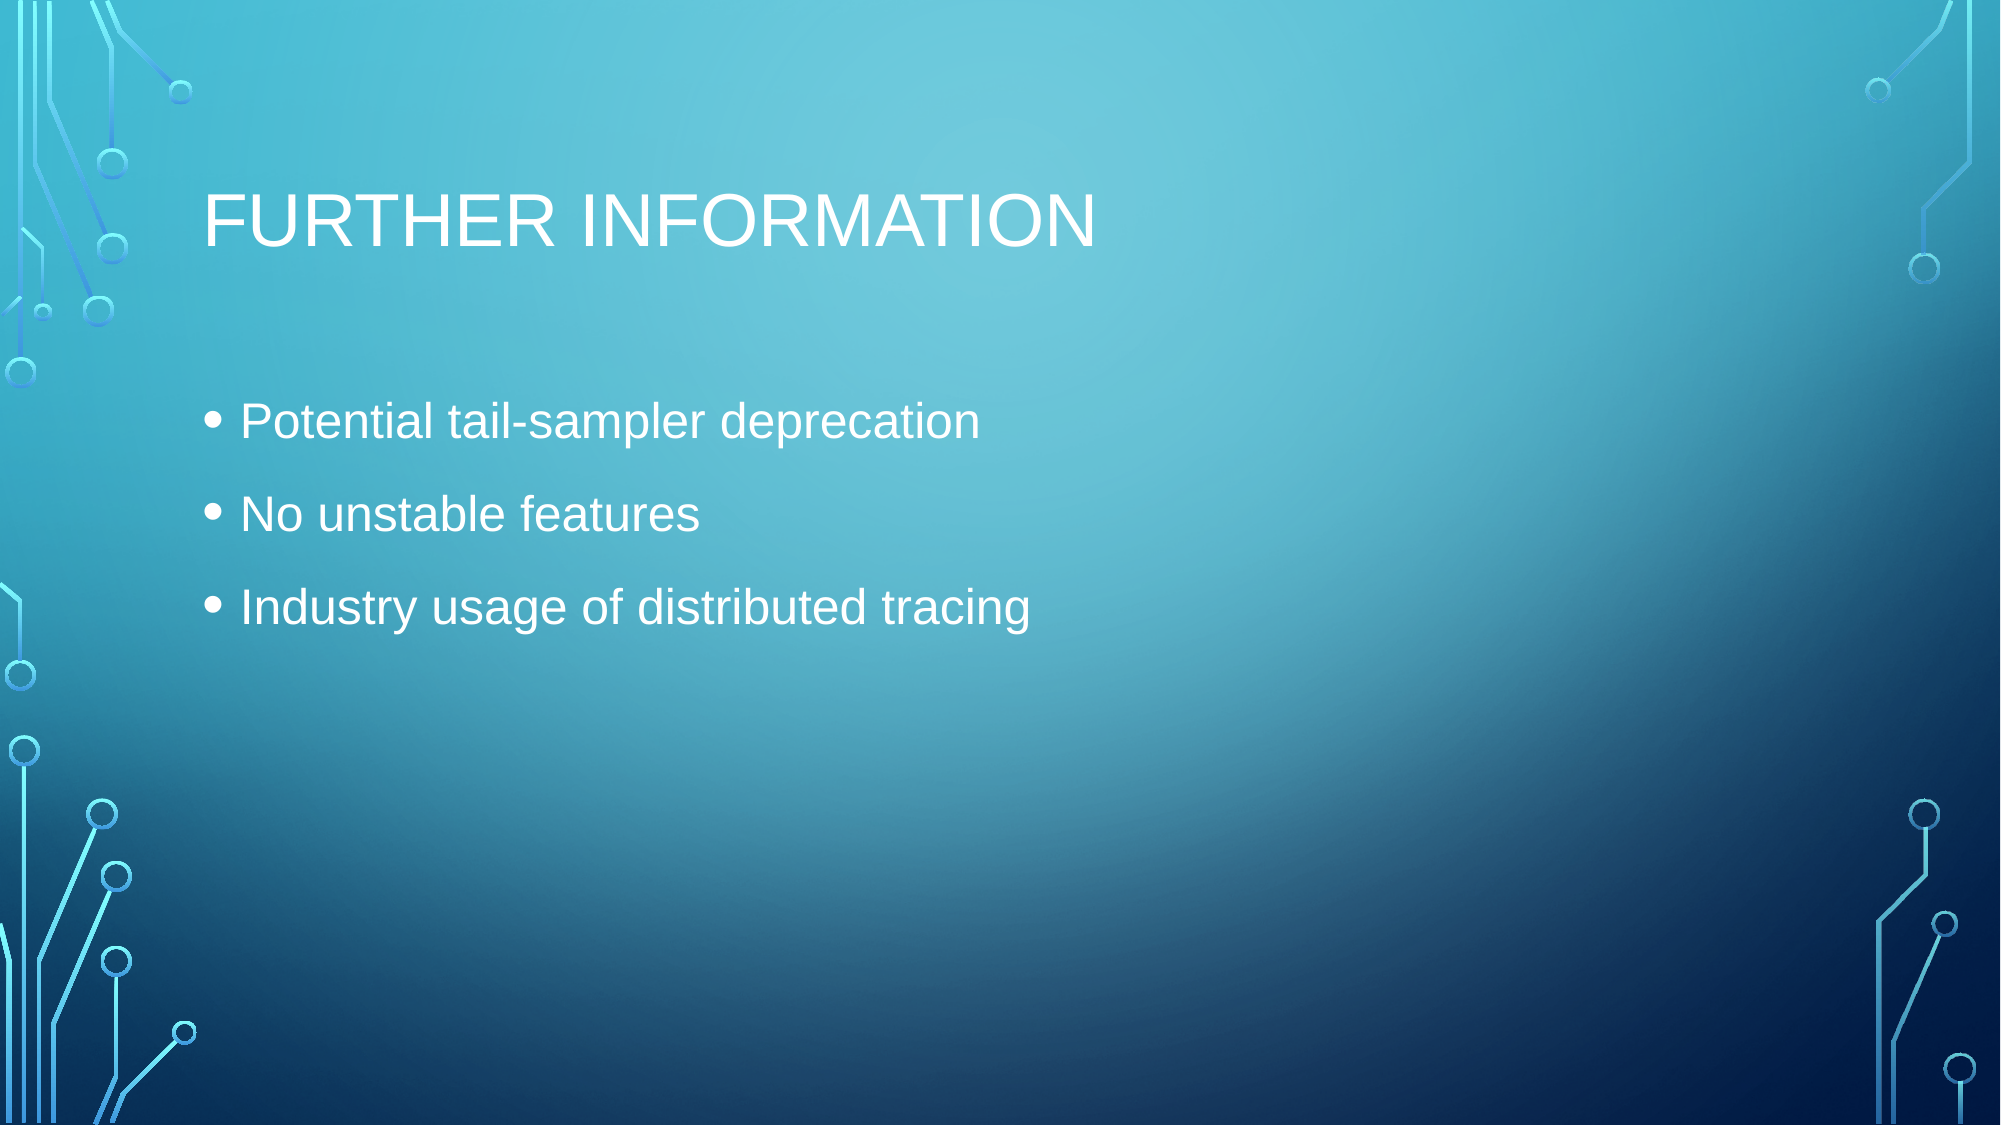

# Further information
Potential tail-sampler deprecation
No unstable features
Industry usage of distributed tracing